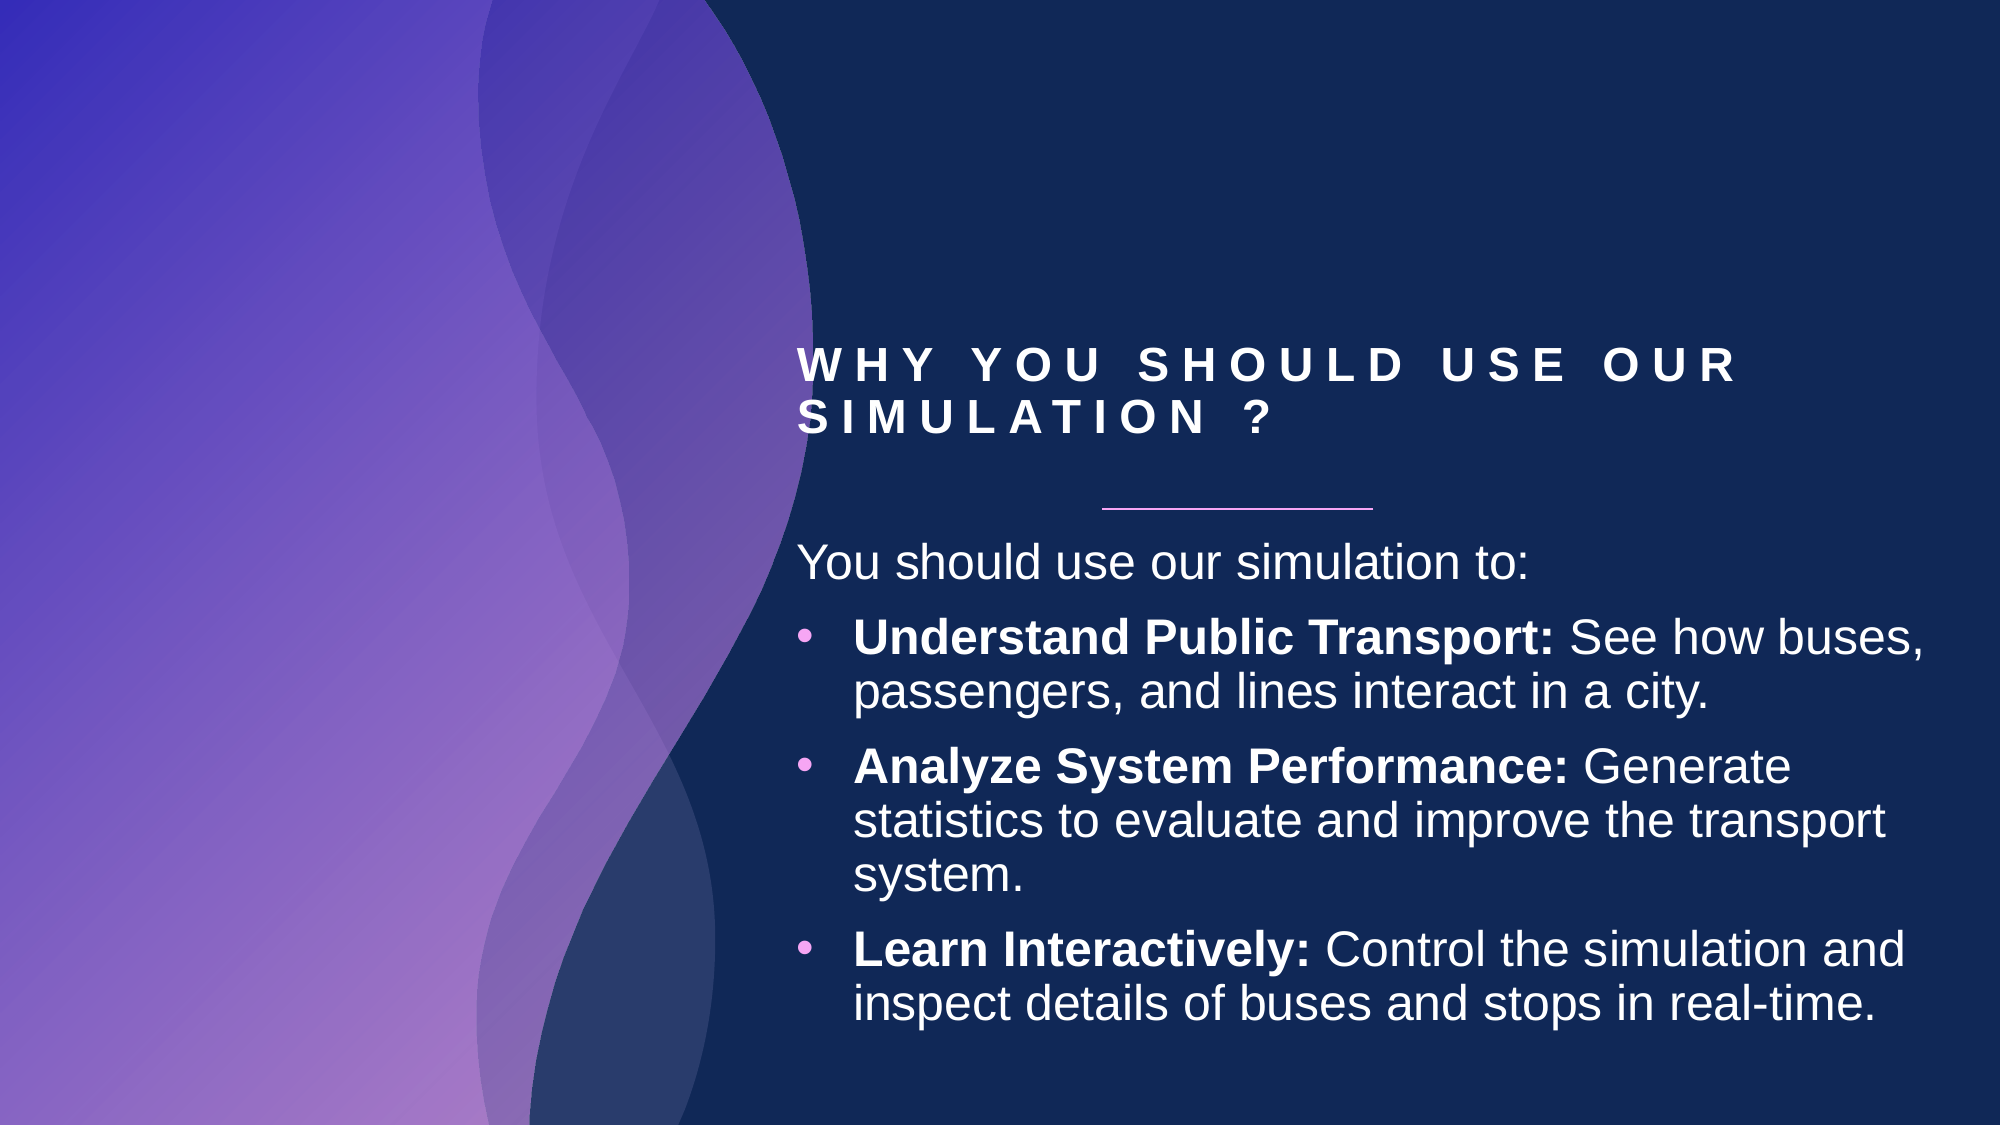

# Why You Should Use Our Simulation ?
You should use our simulation to:
Understand Public Transport: See how buses, passengers, and lines interact in a city.
Analyze System Performance: Generate statistics to evaluate and improve the transport system.
Learn Interactively: Control the simulation and inspect details of buses and stops in real-time.